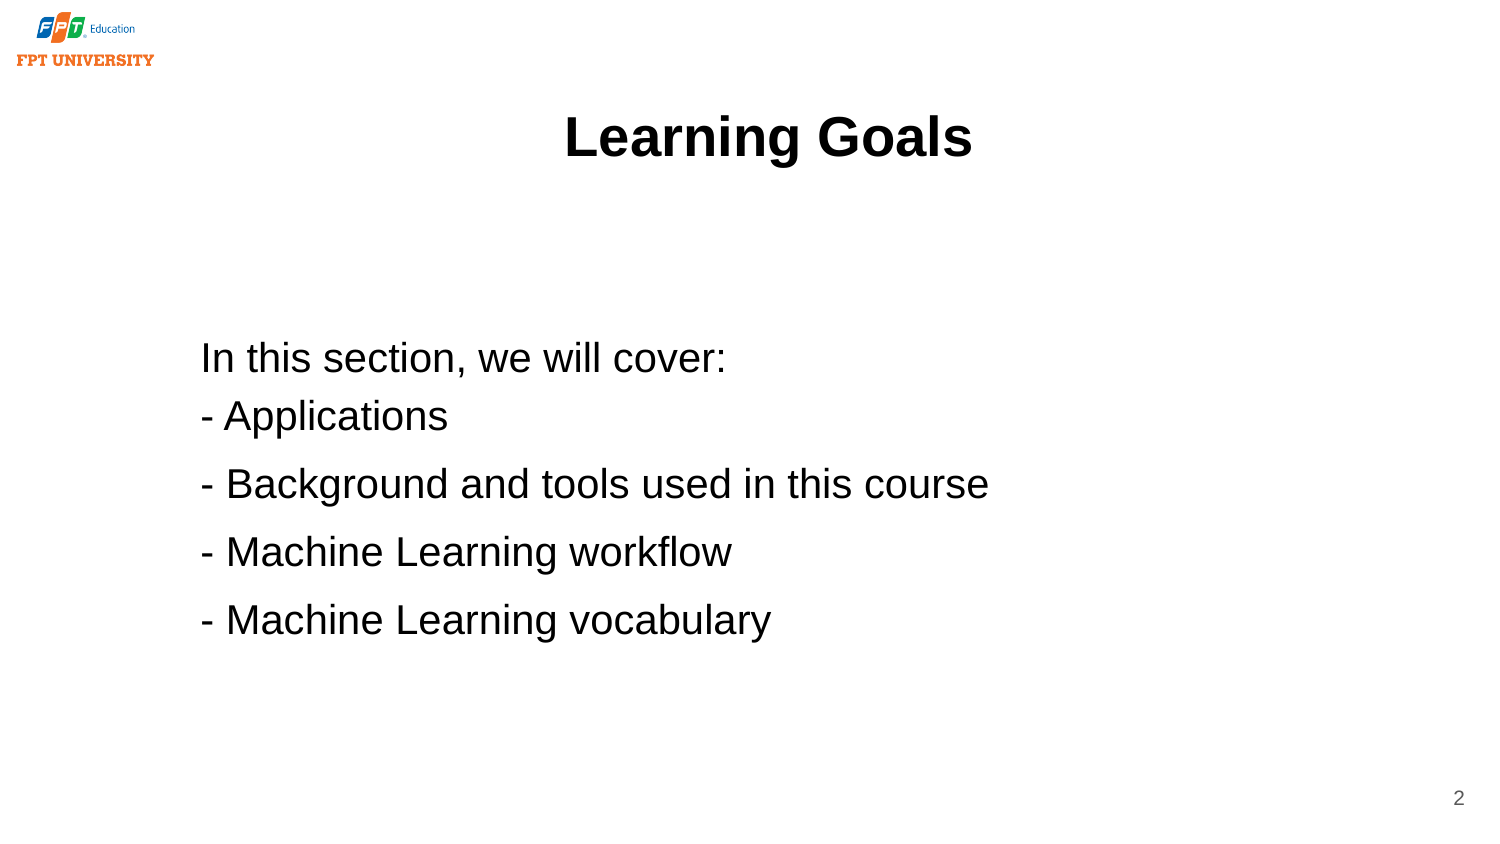

# Learning Goals
In this section, we will cover:
- Applications
- Background and tools used in this course
- Machine Learning workflow
- Machine Learning vocabulary
2